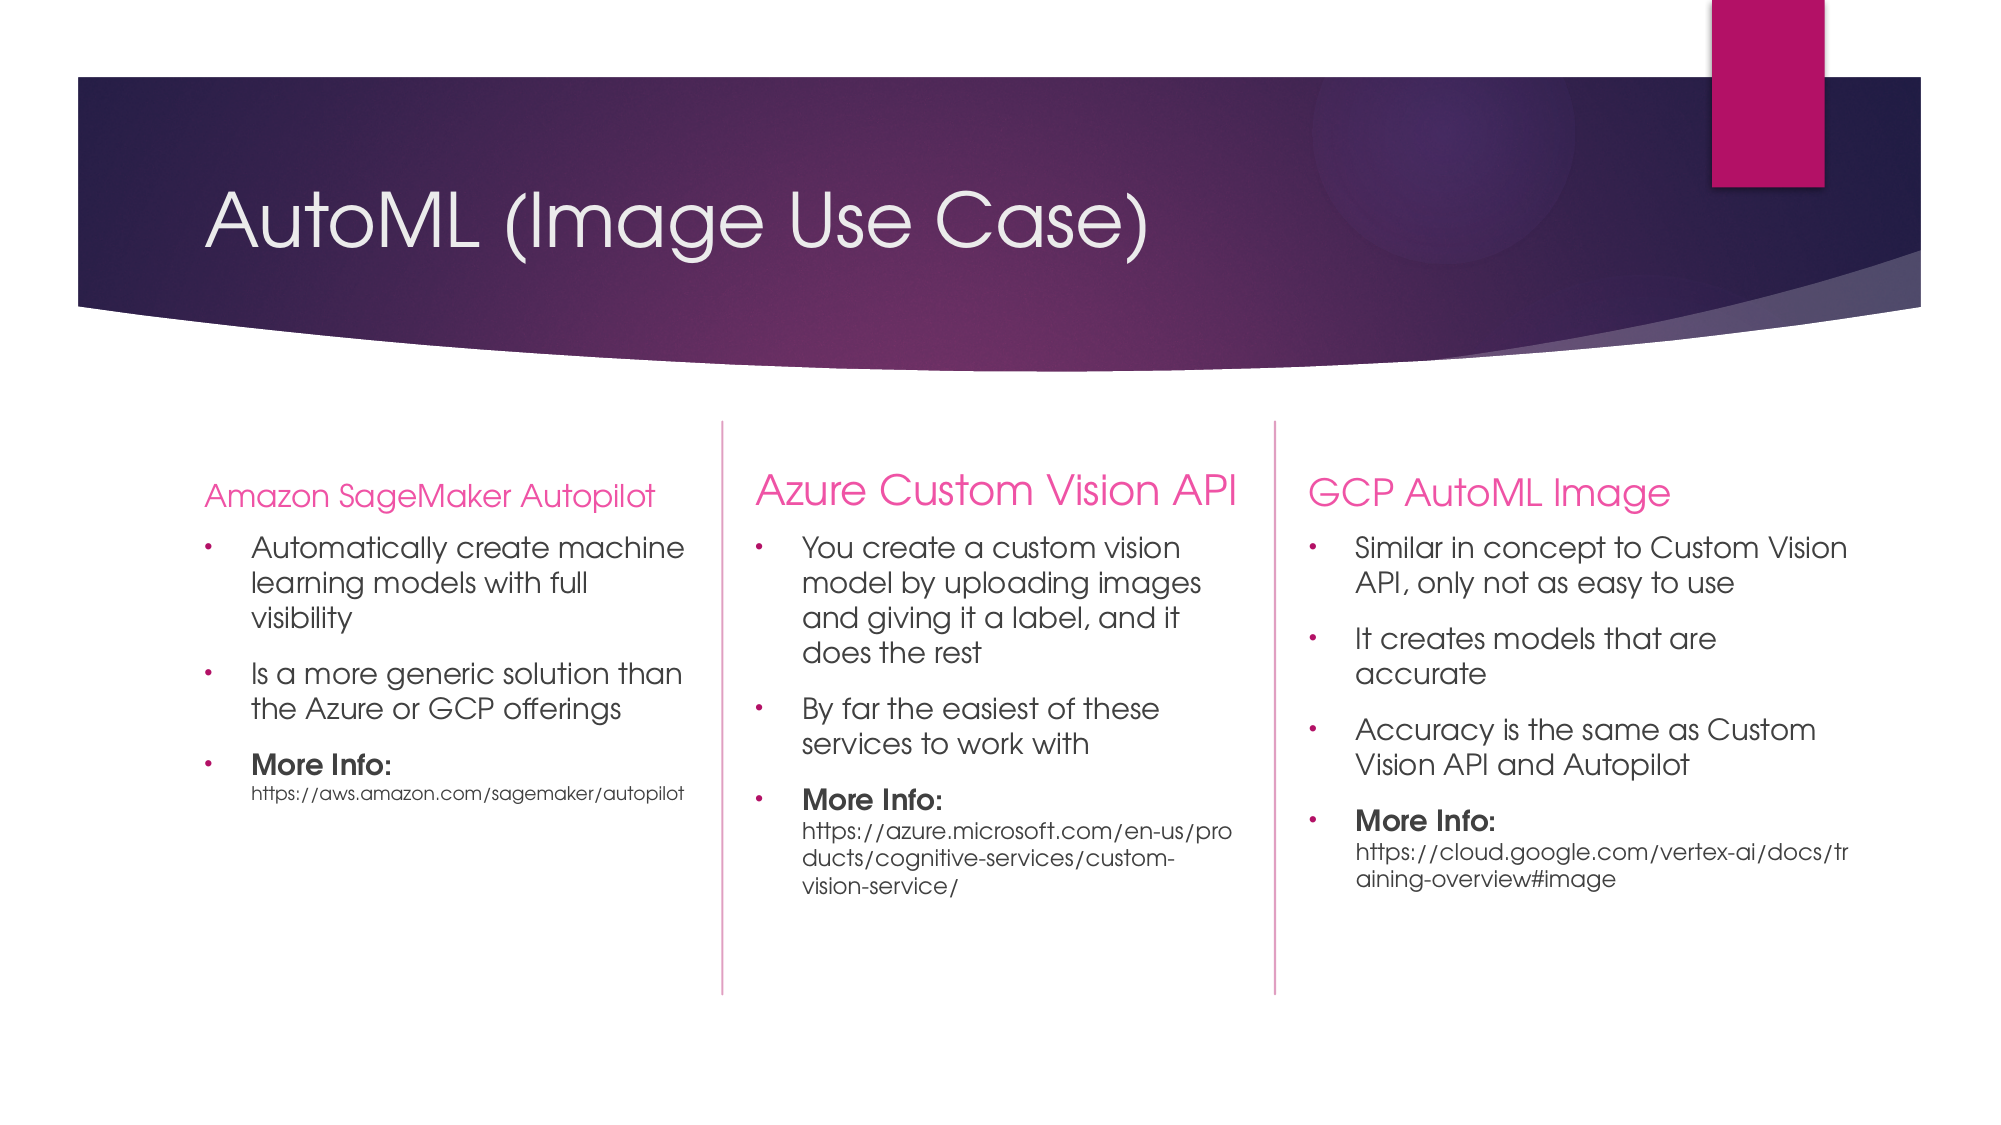

# AutoML (Image Use Case)
Azure Custom Vision API
GCP AutoML Image
Amazon SageMaker Autopilot
Similar in concept to Custom Vision API, only not as easy to use
It creates models that are accurate
Accuracy is the same as Custom Vision API and Autopilot
More Info:  https://cloud.google.com/vertex-ai/docs/training-overview#image
You create a custom vision model by uploading images and giving it a label, and it does the rest
By far the easiest of these services to work with
More Info: https://azure.microsoft.com/en-us/products/cognitive-services/custom-vision-service/
Automatically create machine learning models with full visibility
Is a more generic solution than the Azure or GCP offerings
More Info: https://aws.amazon.com/sagemaker/autopilot